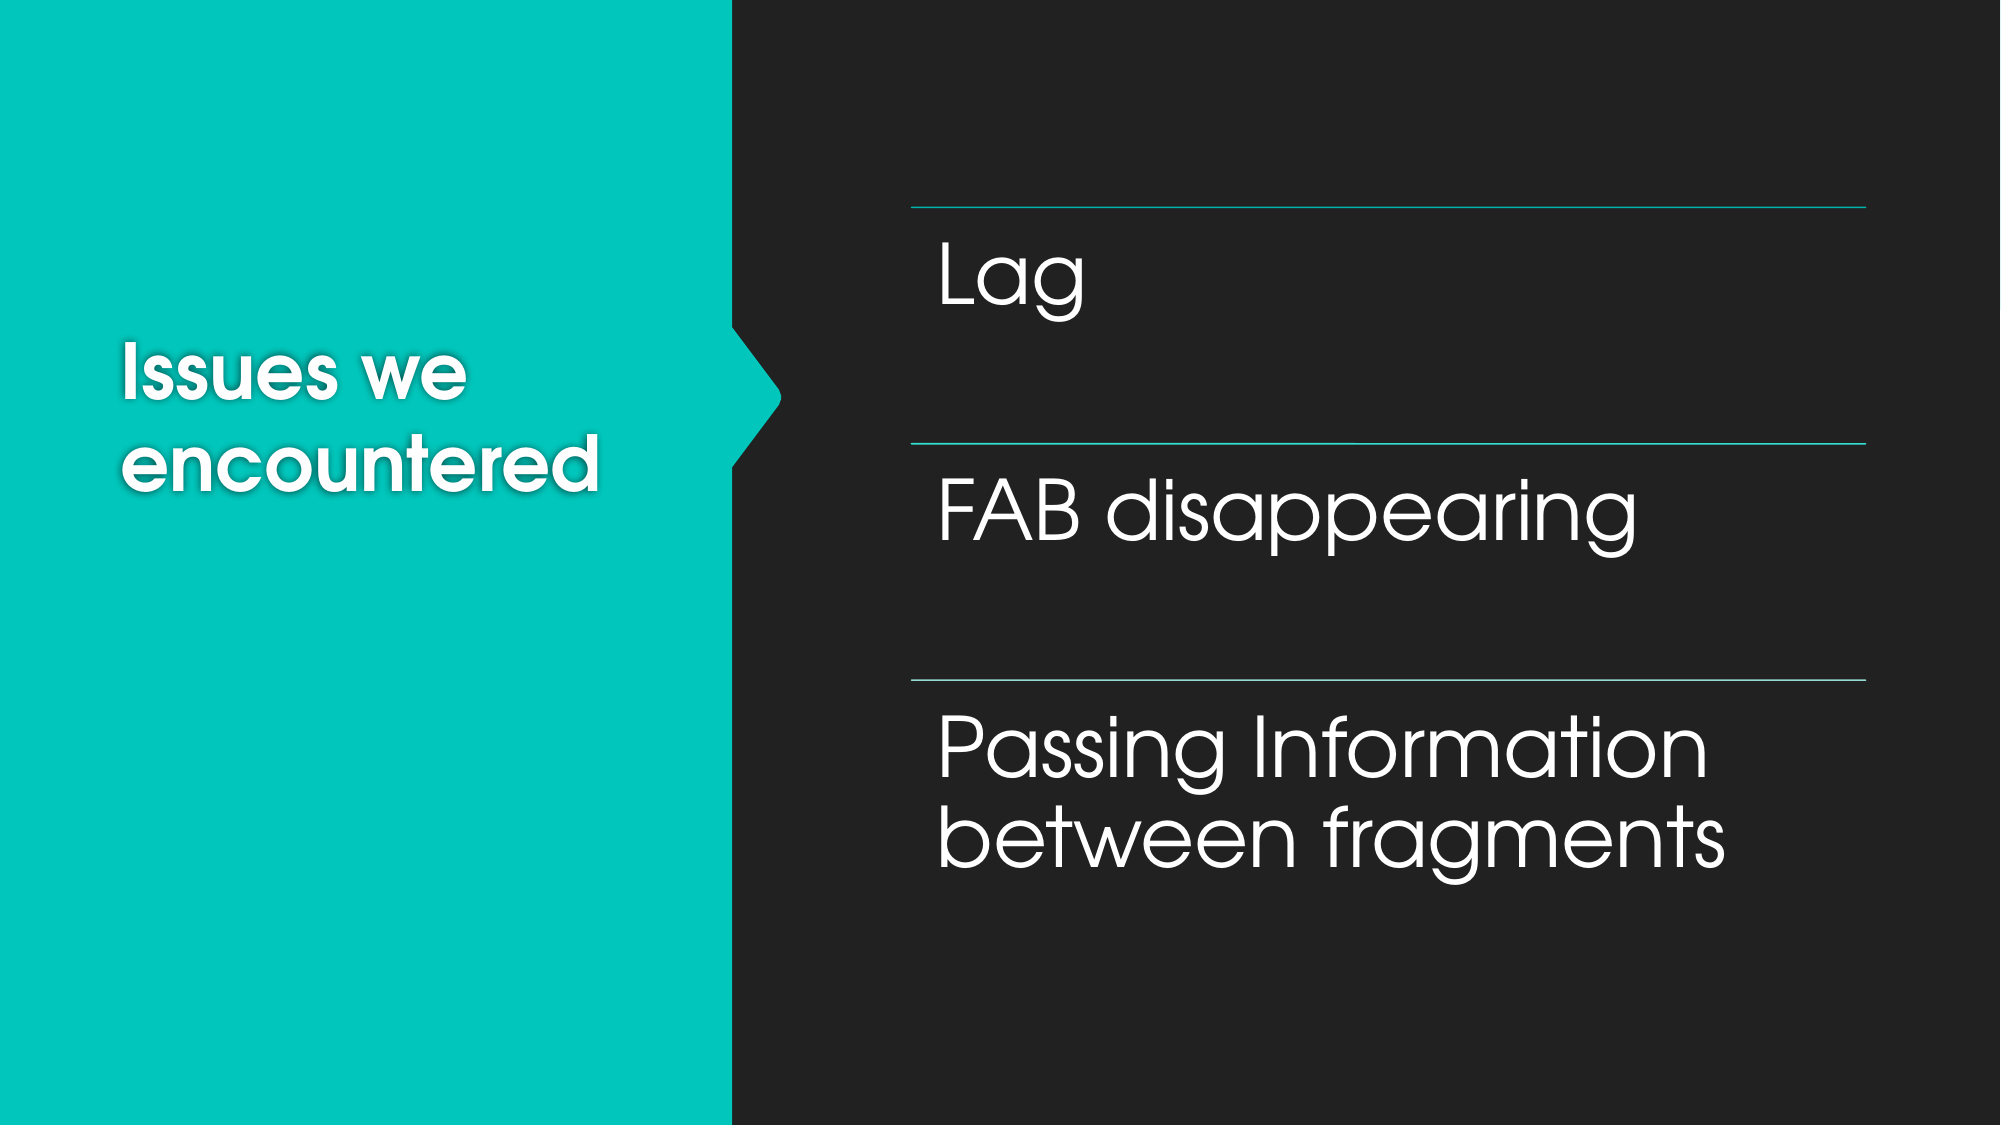

Lag
FAB disappearing
Passing Information between fragments
# Issues we encountered